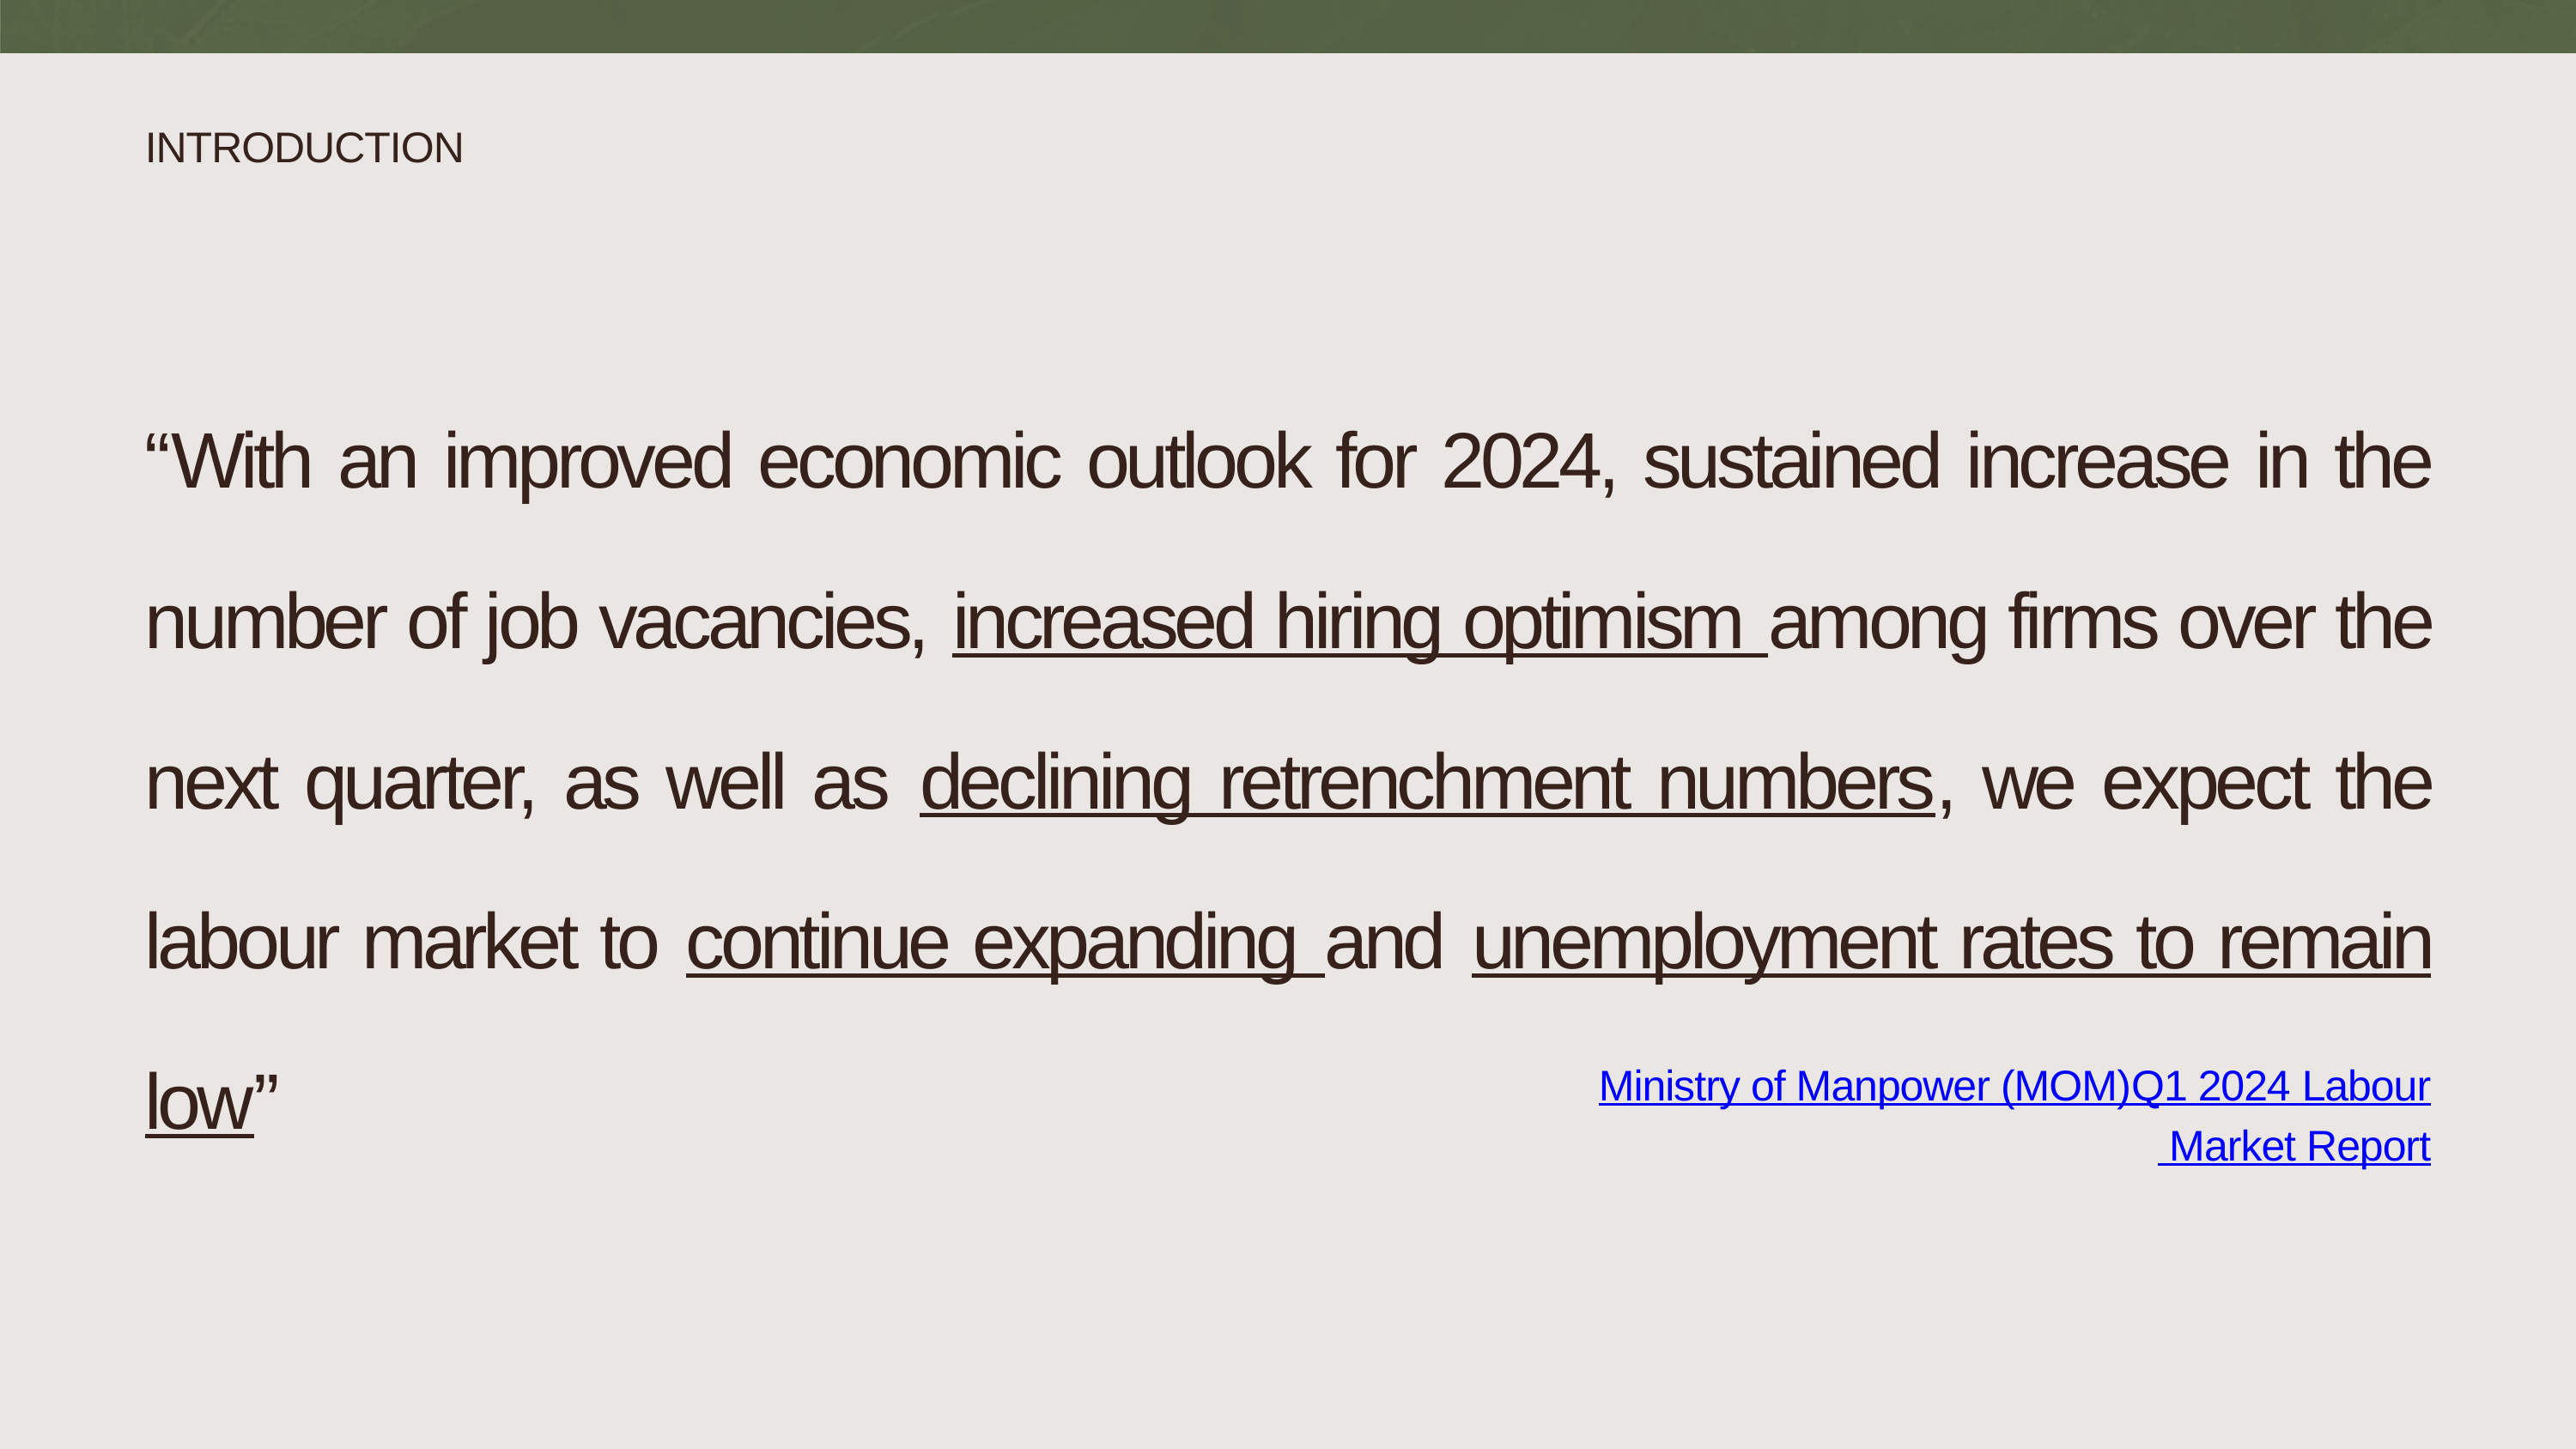

INTRODUCTION
“With an improved economic outlook for 2024, sustained increase in the number of job vacancies, increased hiring optimism among firms over the next quarter, as well as declining retrenchment numbers, we expect the labour market to continue expanding and unemployment rates to remain low”
Ministry of Manpower (MOM)
Q1 2024 Labour Market Report